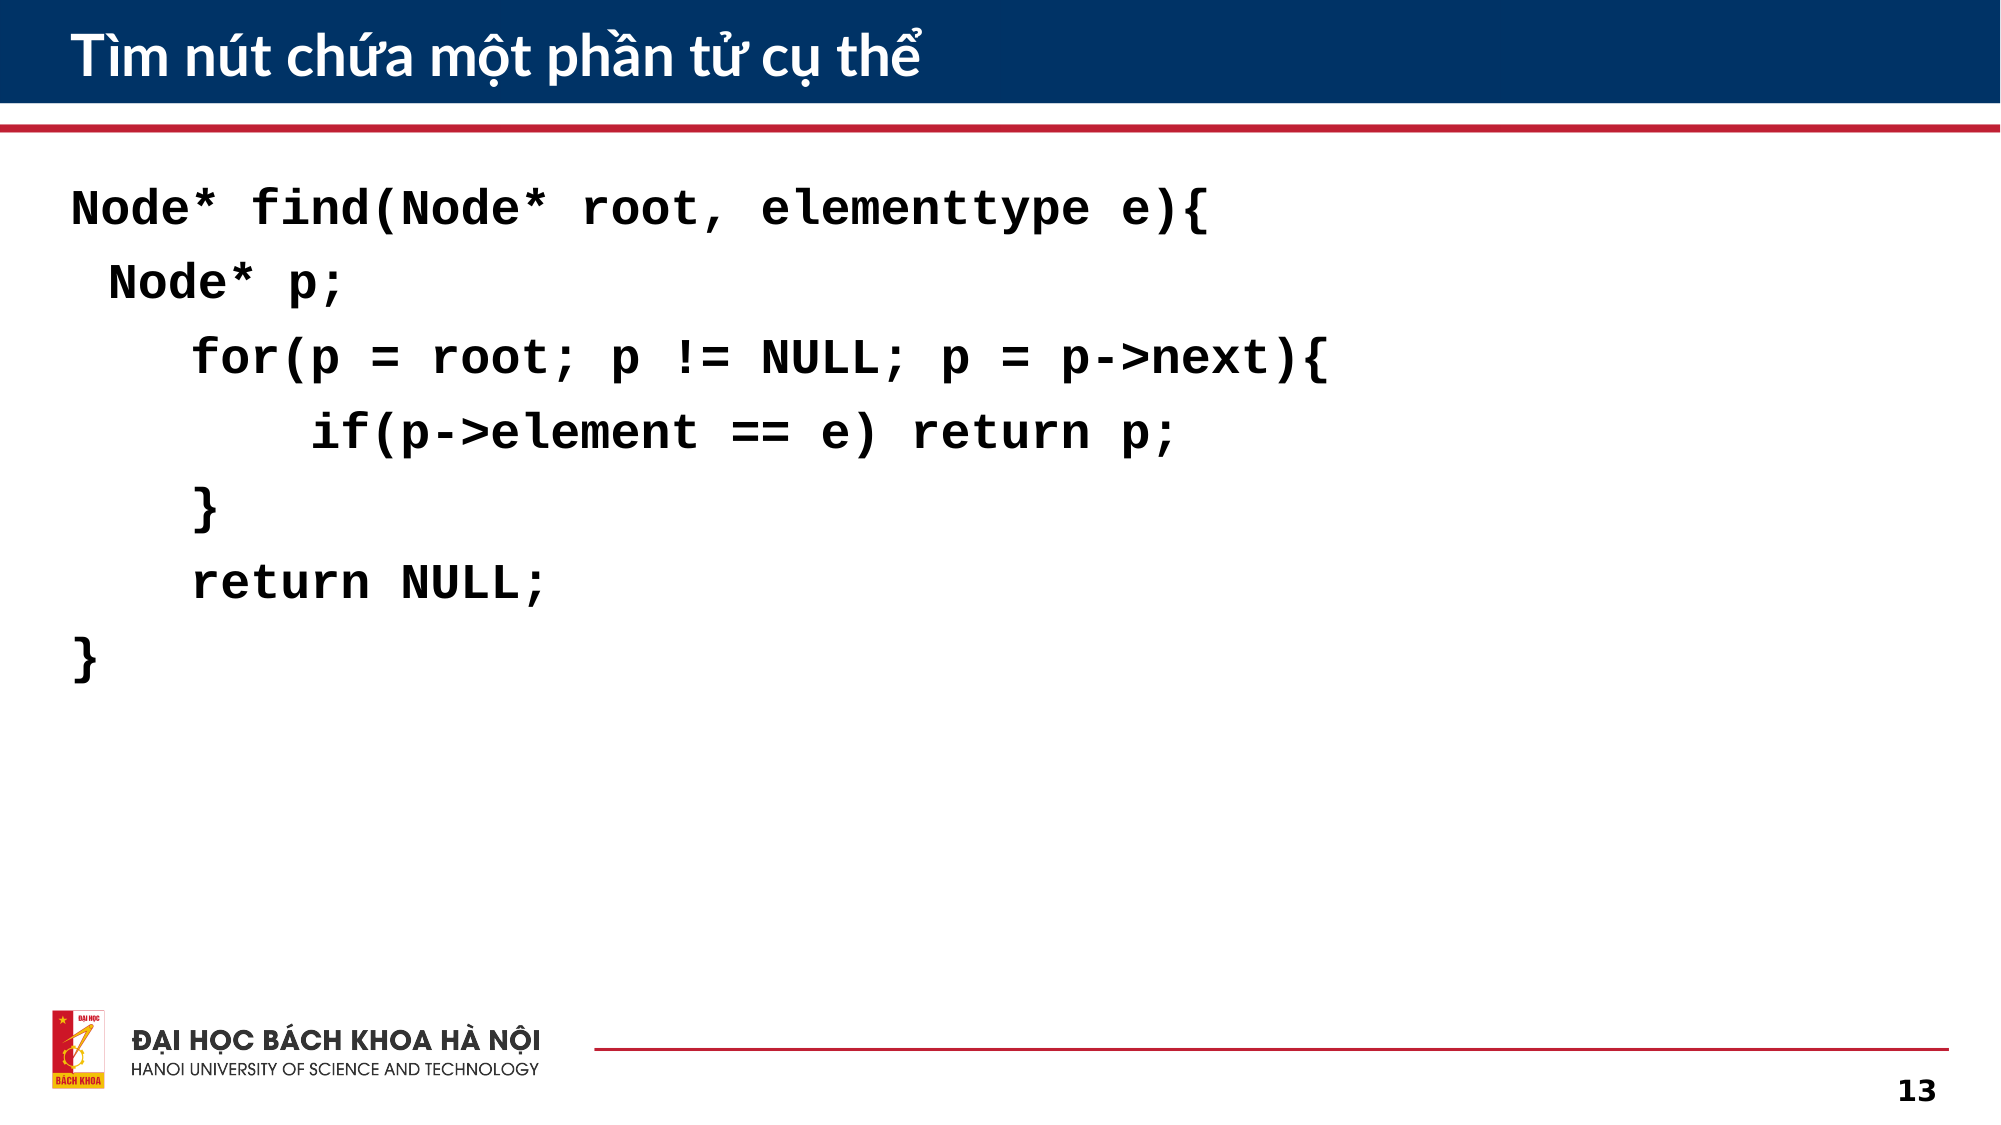

# Tìm nút chứa một phần tử cụ thể
Node* find(Node* root, elementtype e){
	Node* p;
    for(p = root; p != NULL; p = p->next){
        if(p->element == e) return p;
    }
    return NULL;
}
13